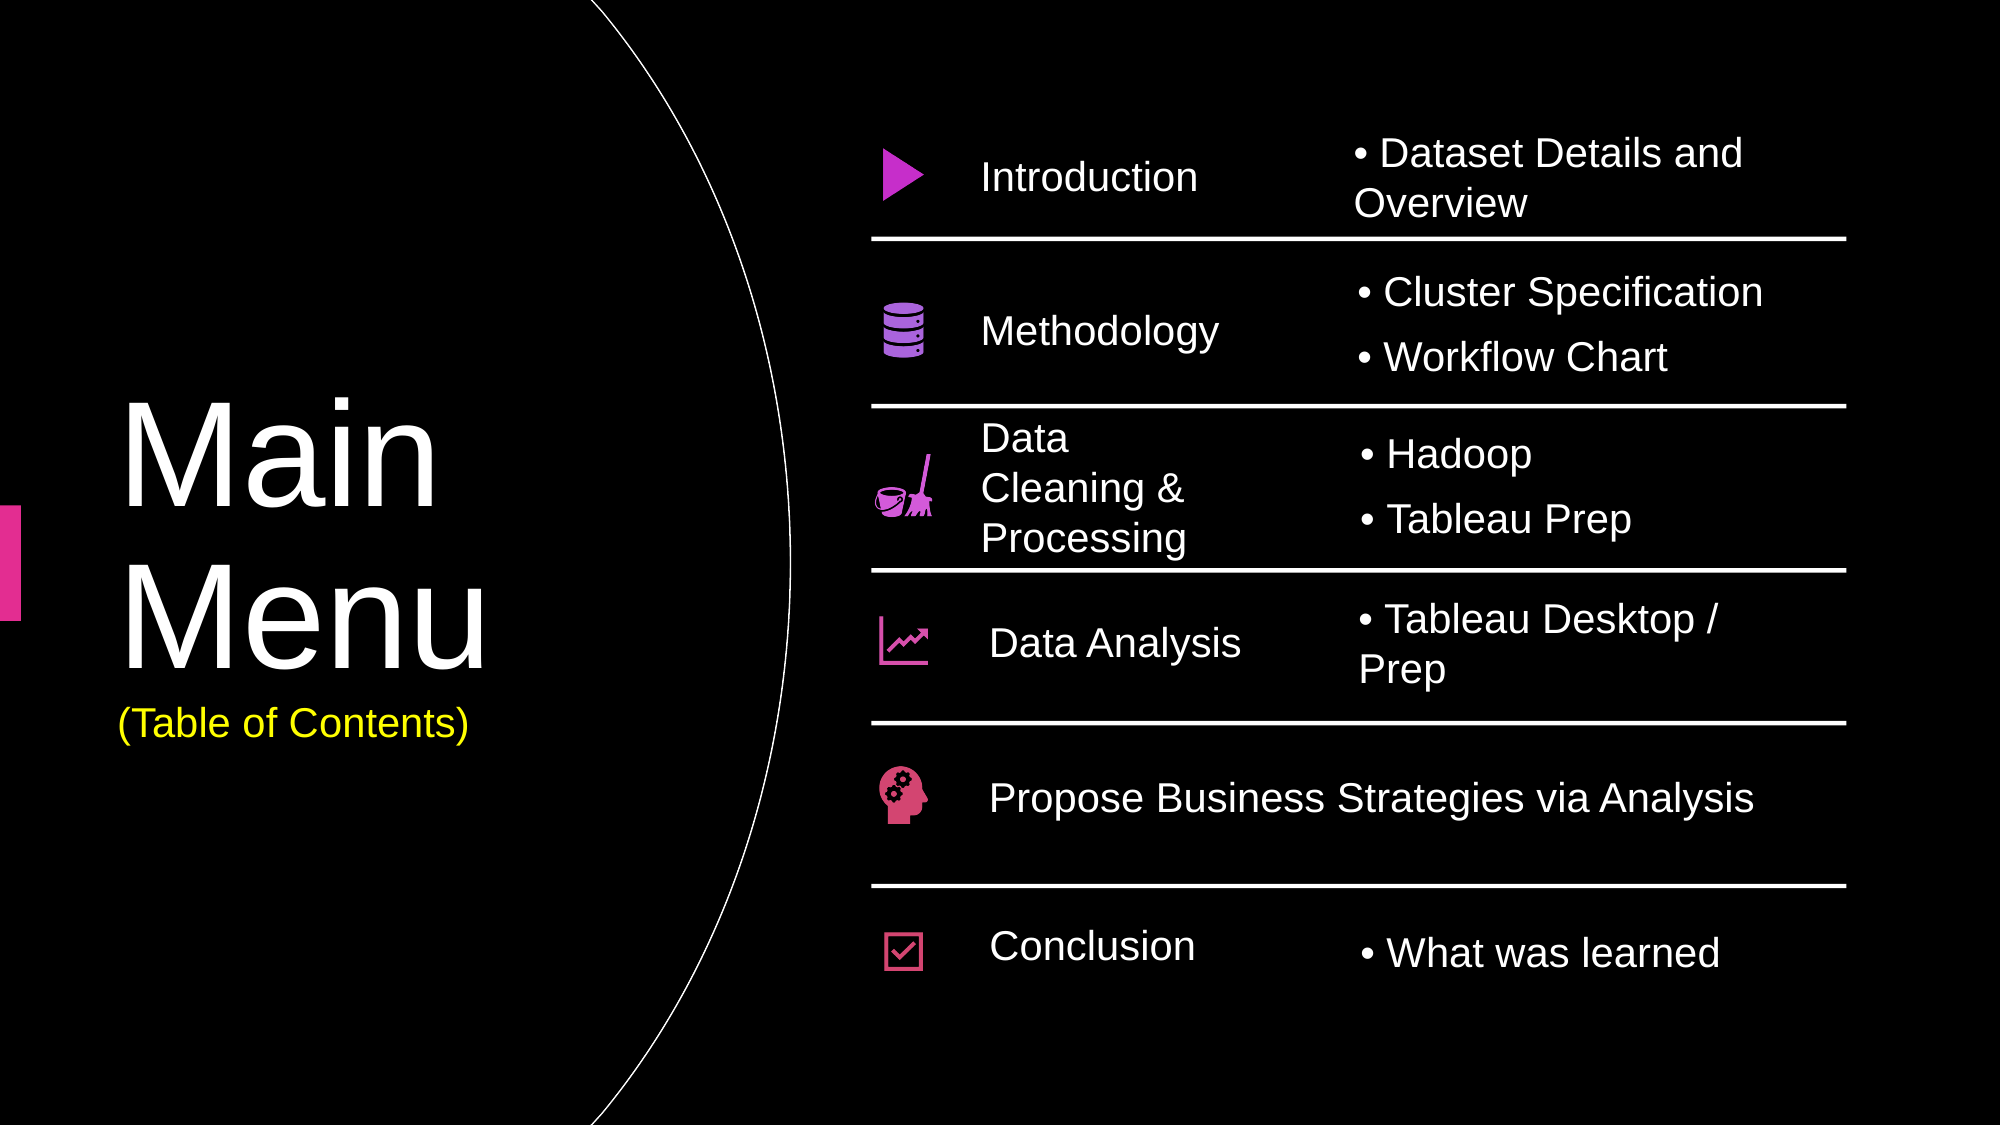

Introduction
• Dataset Details and Overview
Methodology
• Cluster Specification
• Workflow Chart
Data Cleaning & Processing
• Hadoop
• Tableau Prep
Data Analysis
• Tableau Desktop / Prep
Propose Business Strategies via Analysis
Conclusion
• What was learned
# Main Menu (Table of Contents)